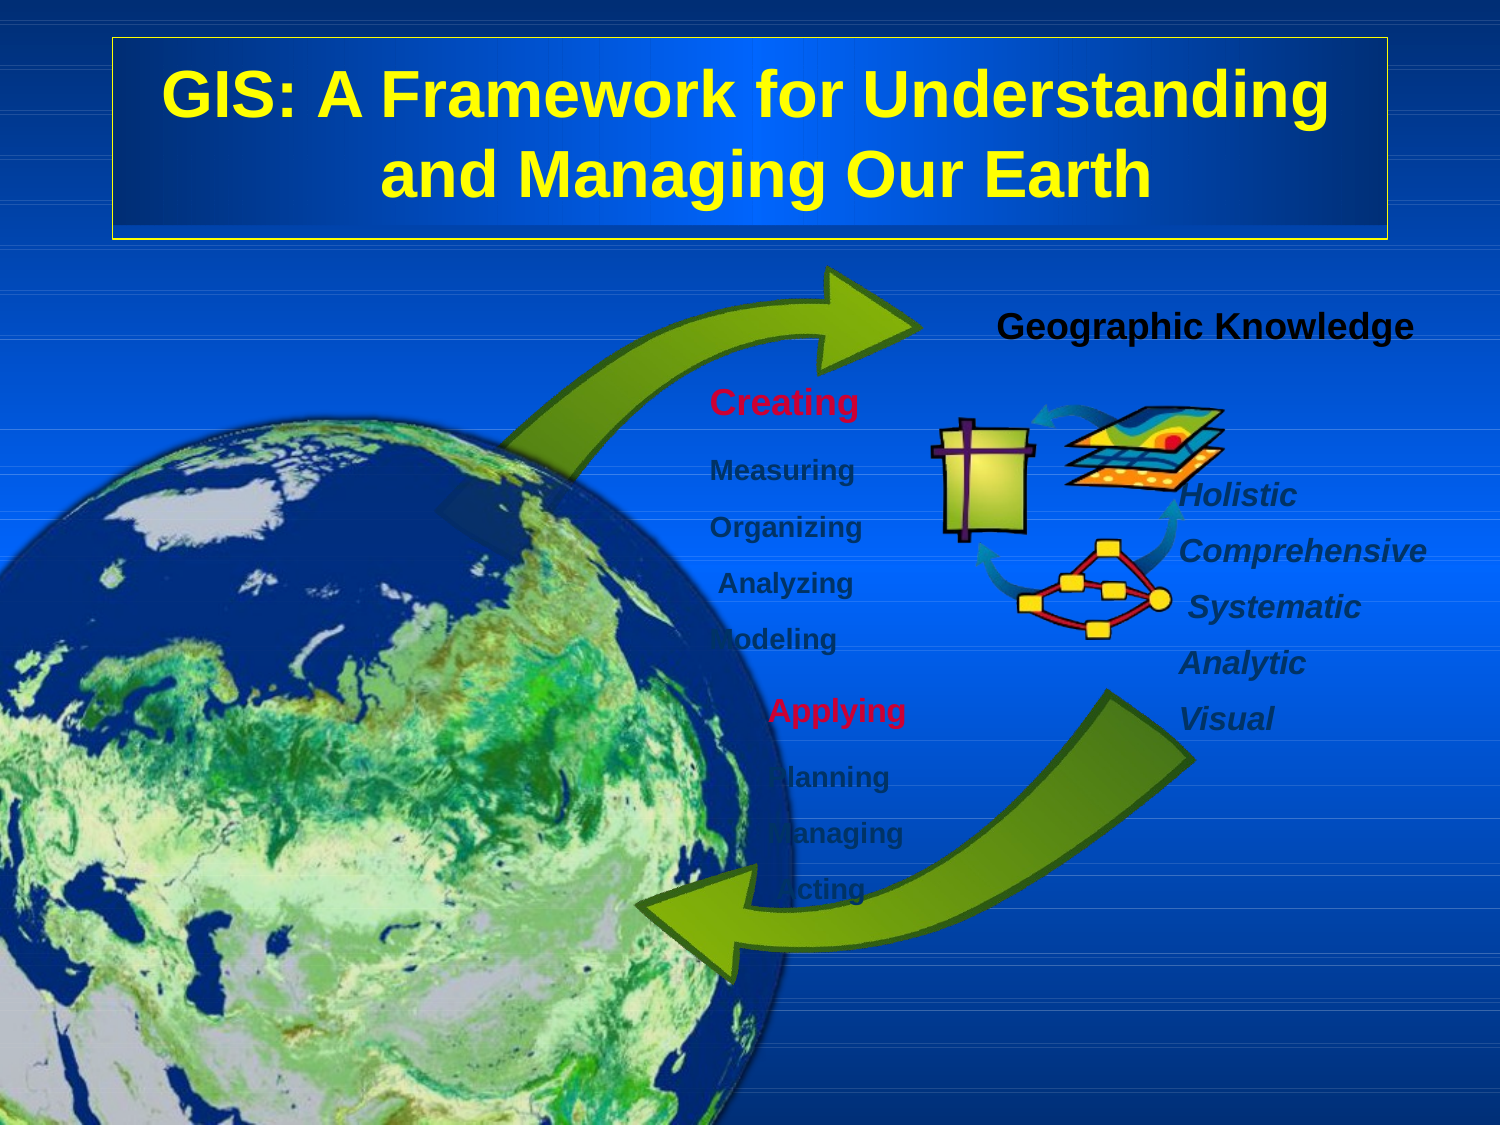

# GIS: A Framework for Understanding  and Managing Our Earth
Geographic Knowledge
Creating

Measuring
Organizing  Analyzing  Modeling
Holistic  Comprehensive  Systematic  Analytic
Visual
Applying
Planning  Managing  Acting